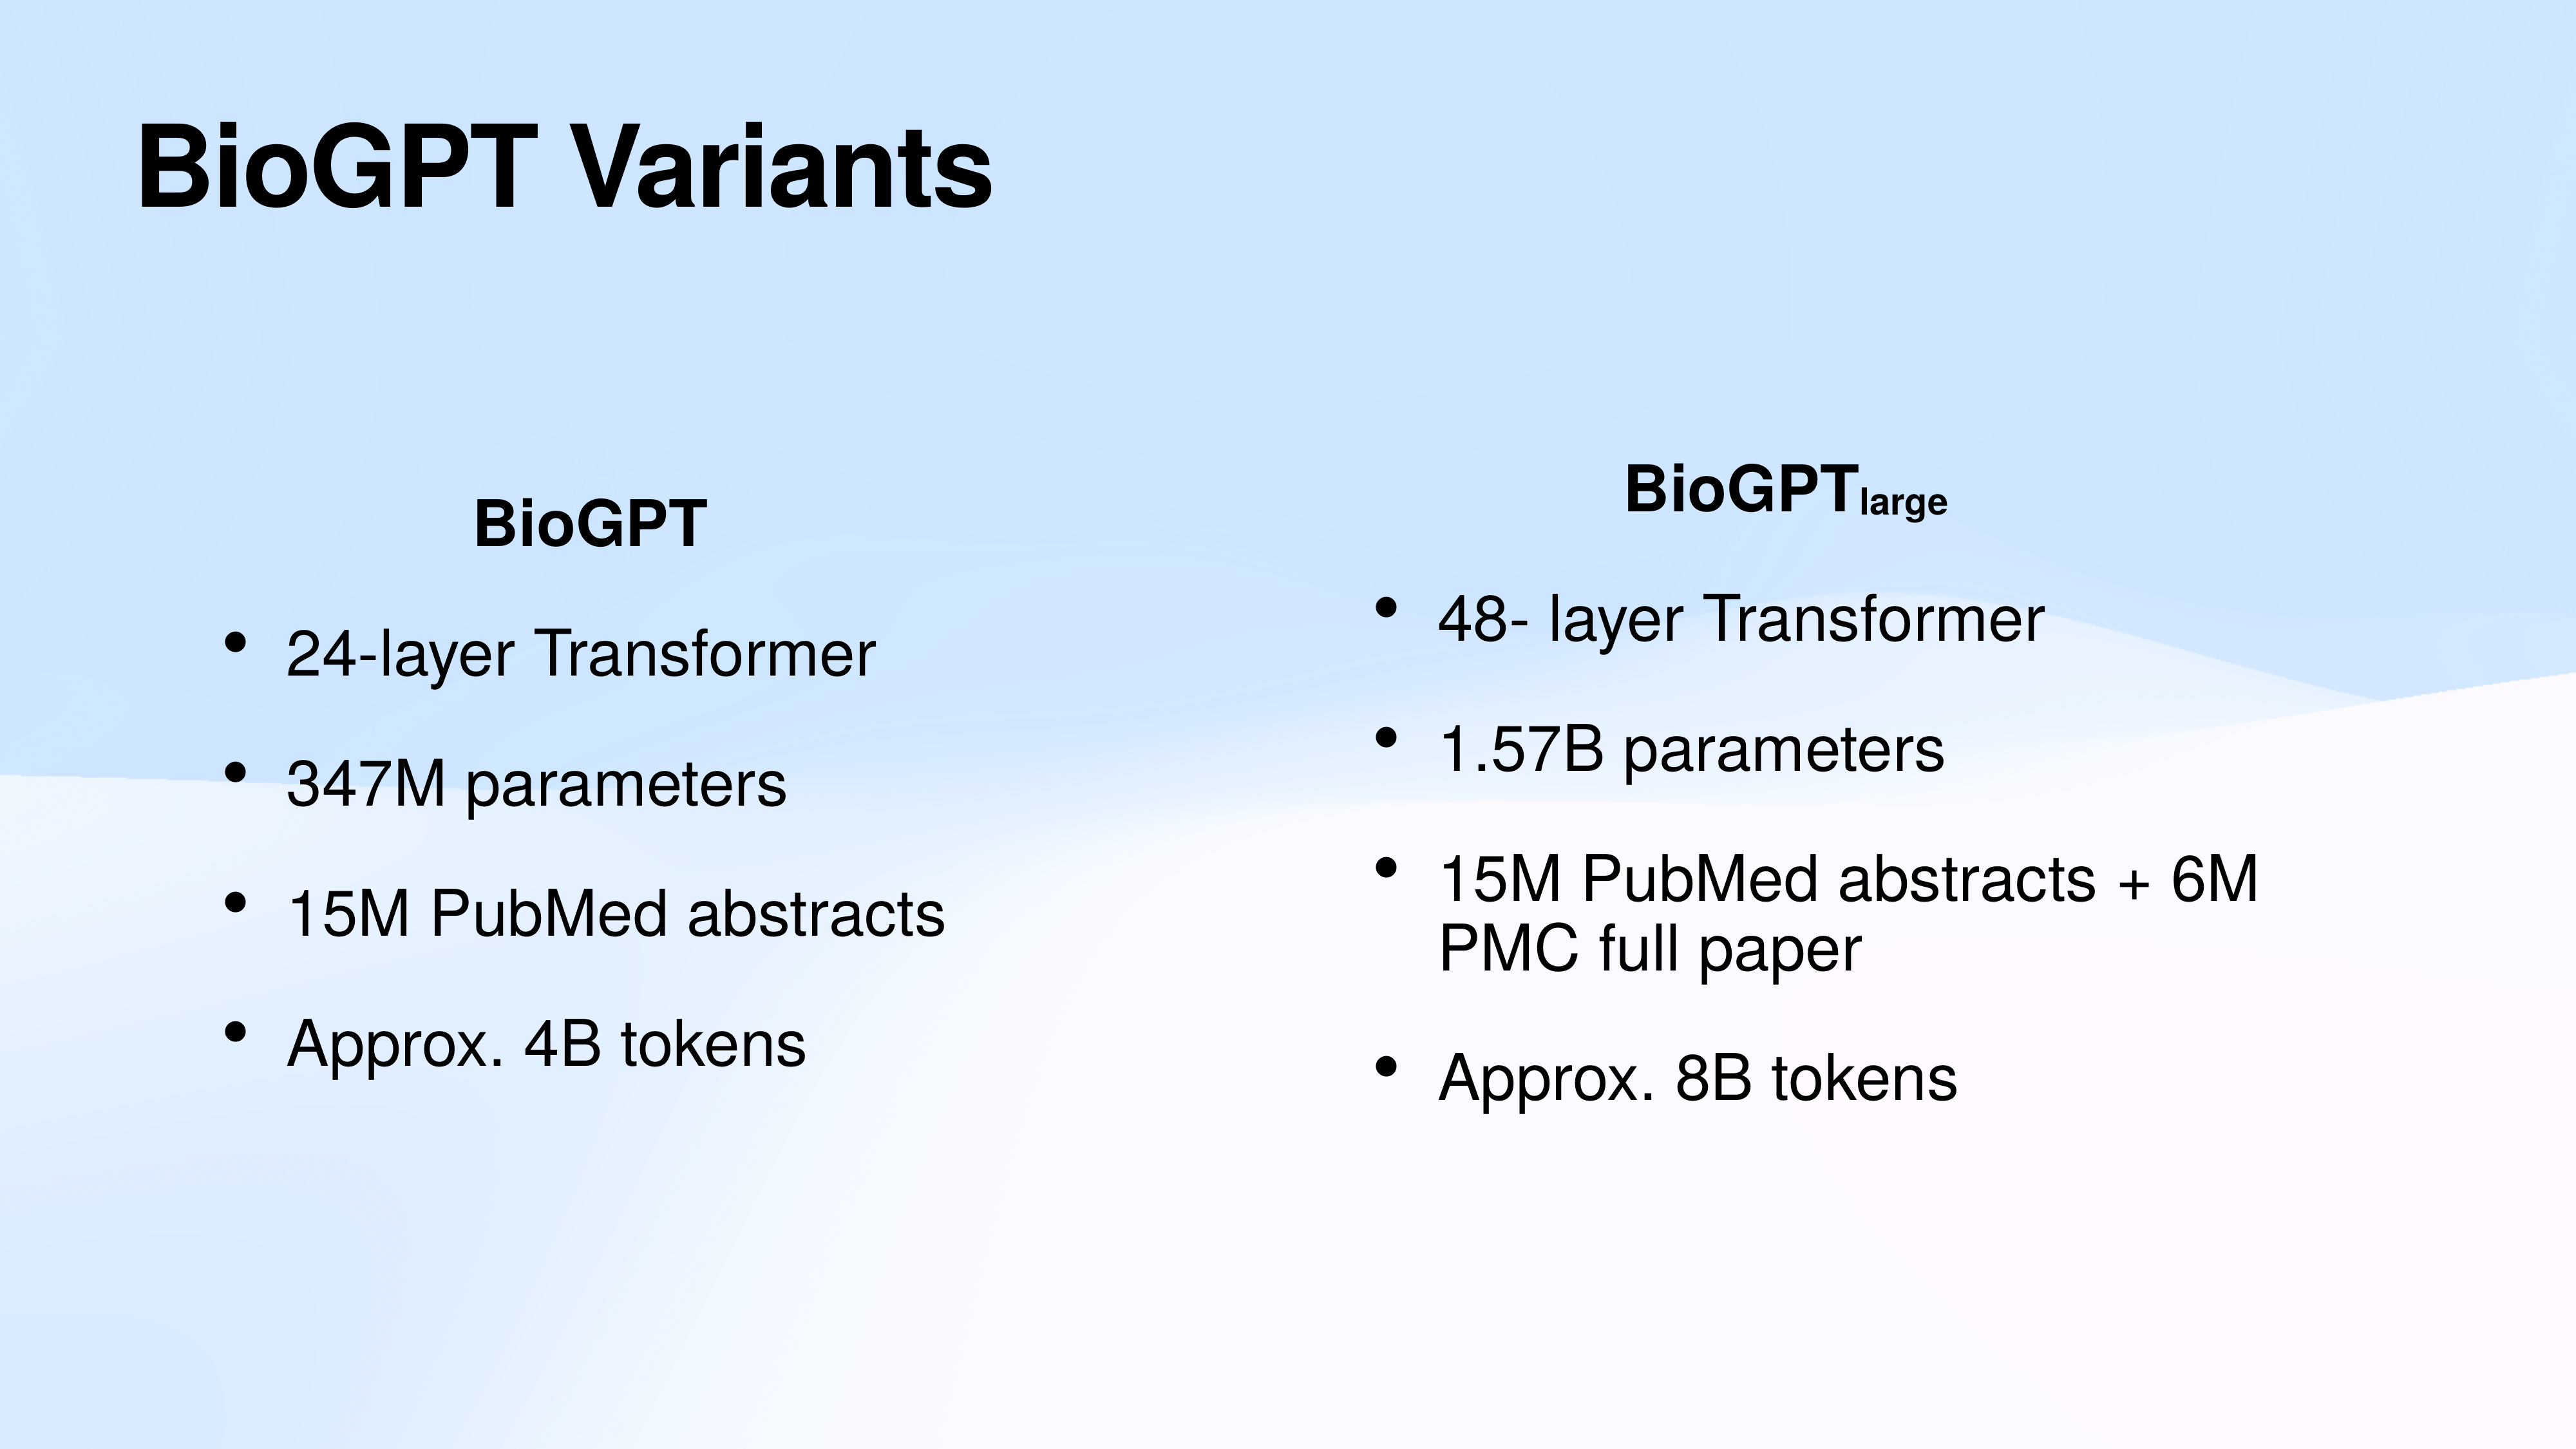

# BioGPT Variants
              BioGPTlarge
48- layer Transformer
1.57B parameters
15M PubMed abstracts + 6M PMC full paper
Approx. 8B tokens
              BioGPT
24-layer Transformer
347M parameters
15M PubMed abstracts
Approx. 4B tokens